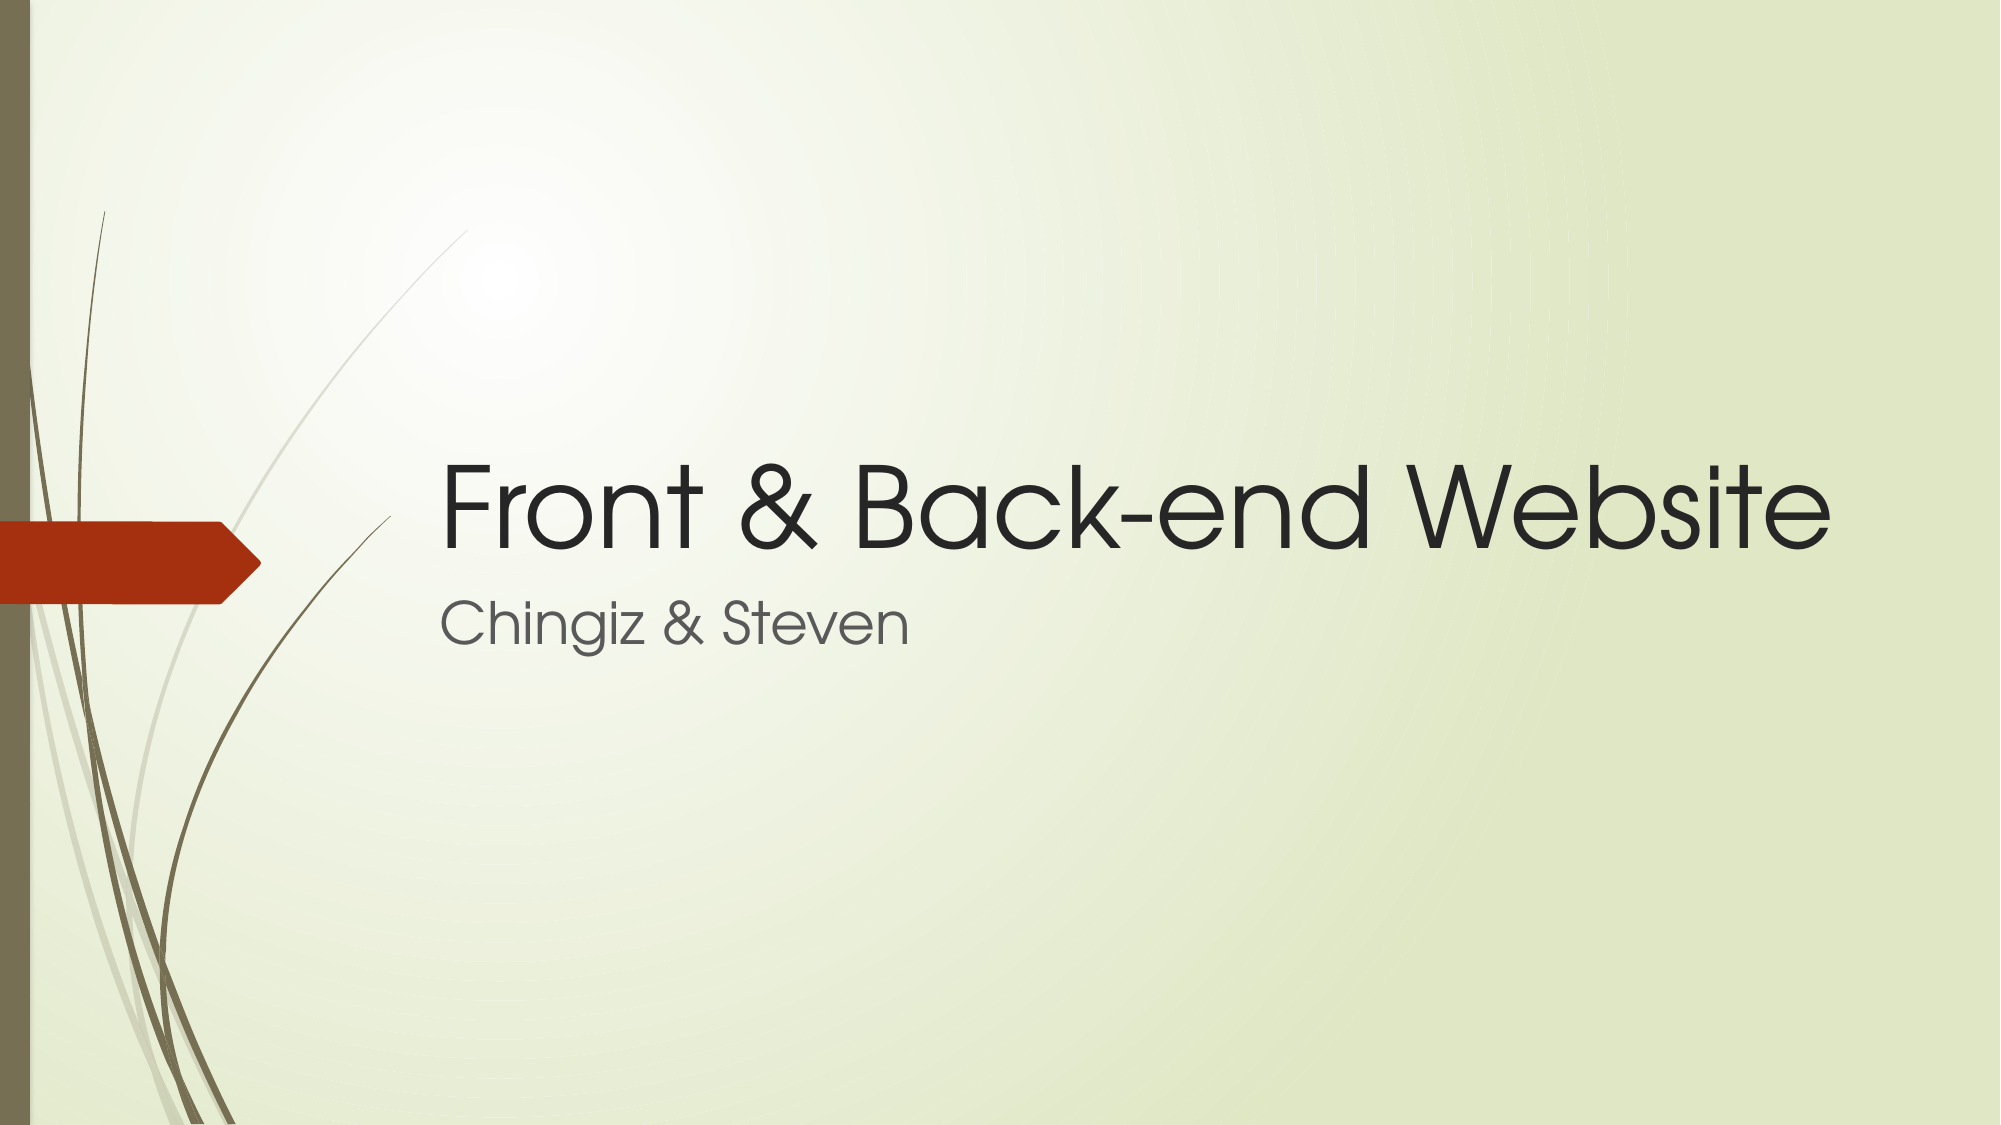

# Front & Back-end Website
Chingiz & Steven